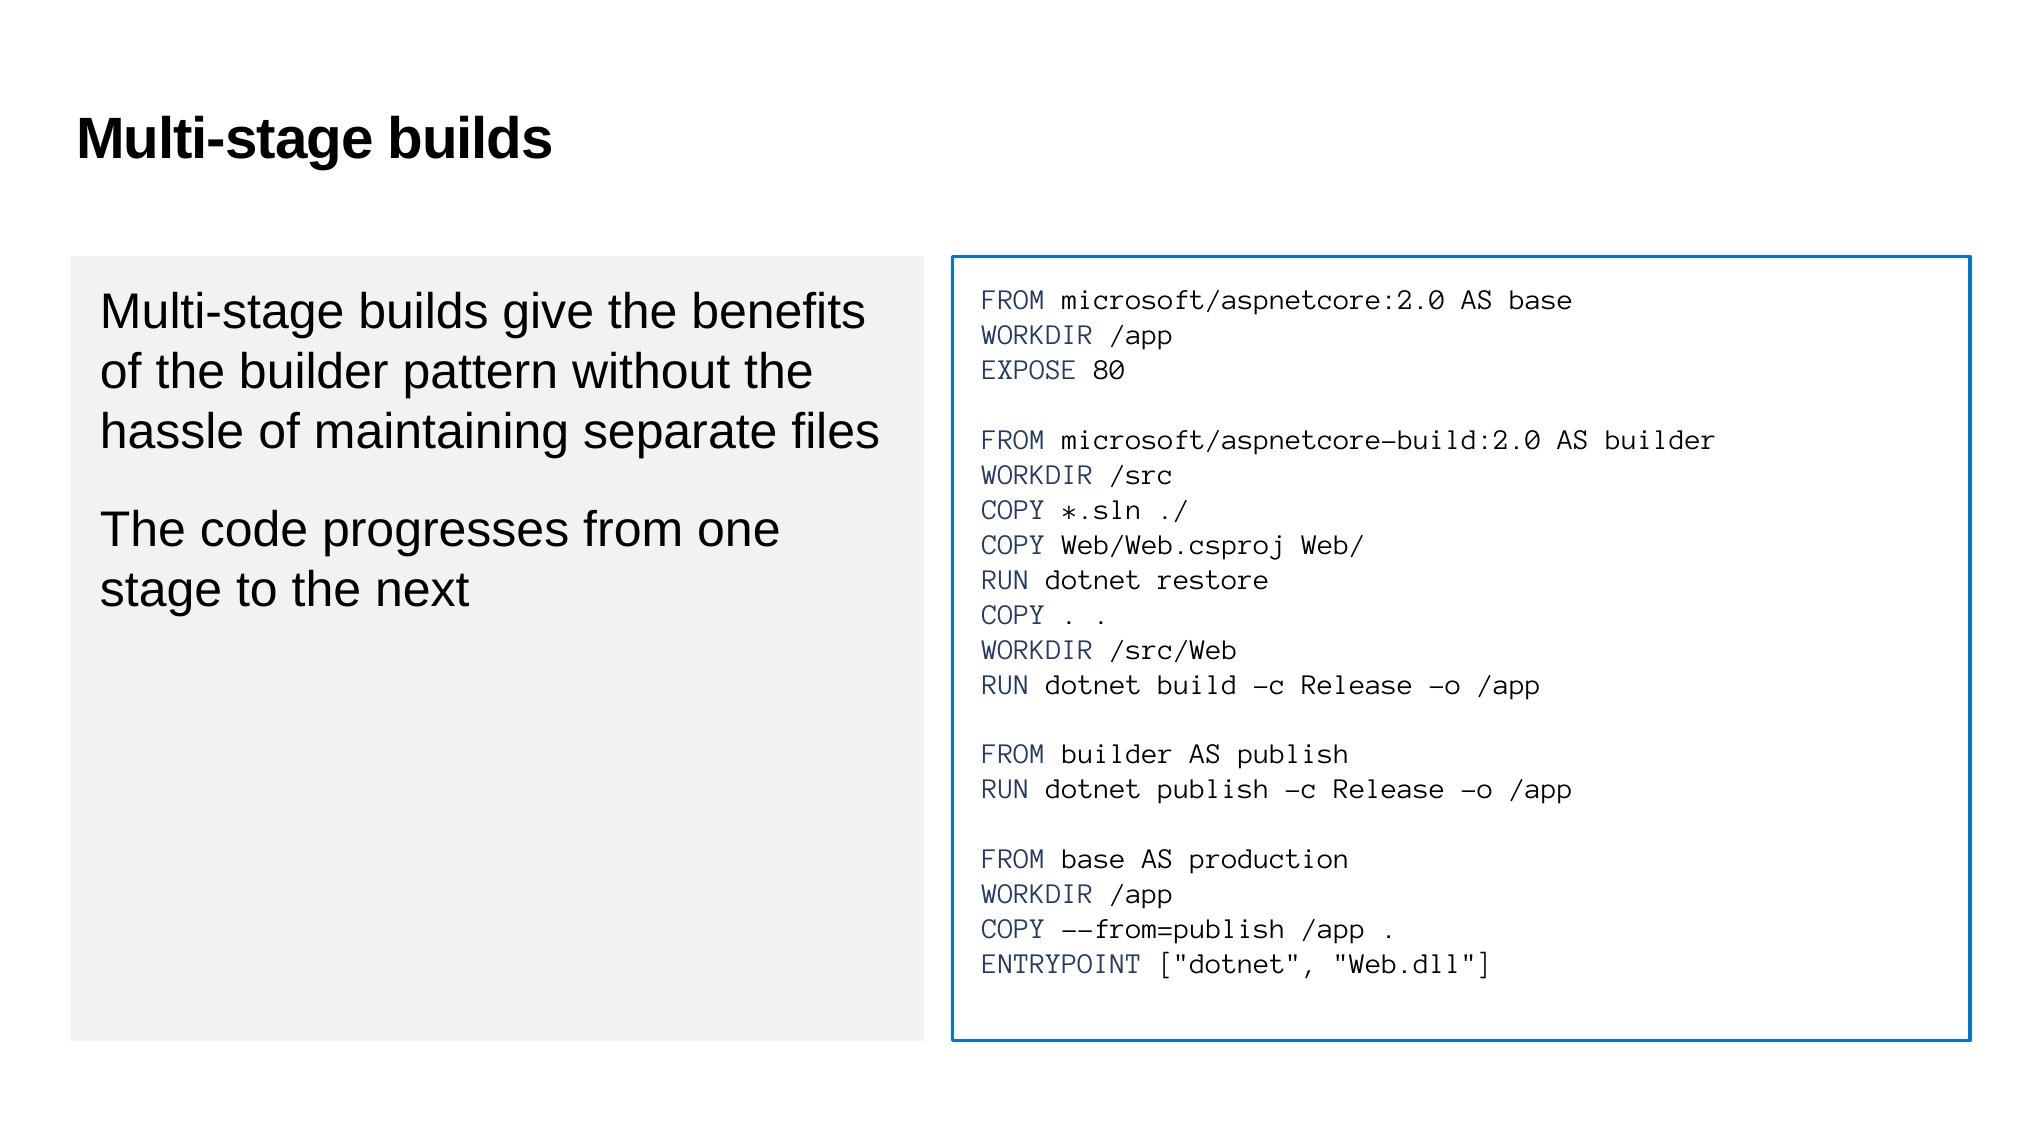

# Multi-stage builds
Multi-stage builds give the benefits of the builder pattern without the hassle of maintaining separate files
The code progresses from one stage to the next
FROM microsoft/aspnetcore:2.0 AS base
WORKDIR /app
EXPOSE 80

FROM microsoft/aspnetcore-build:2.0 AS builder
WORKDIR /src
COPY *.sln ./
COPY Web/Web.csproj Web/
RUN dotnet restore
COPY . .
WORKDIR /src/Web
RUN dotnet build -c Release -o /app

FROM builder AS publish
RUN dotnet publish -c Release -o /app

FROM base AS production
WORKDIR /app
COPY --from=publish /app .
ENTRYPOINT ["dotnet", "Web.dll"]